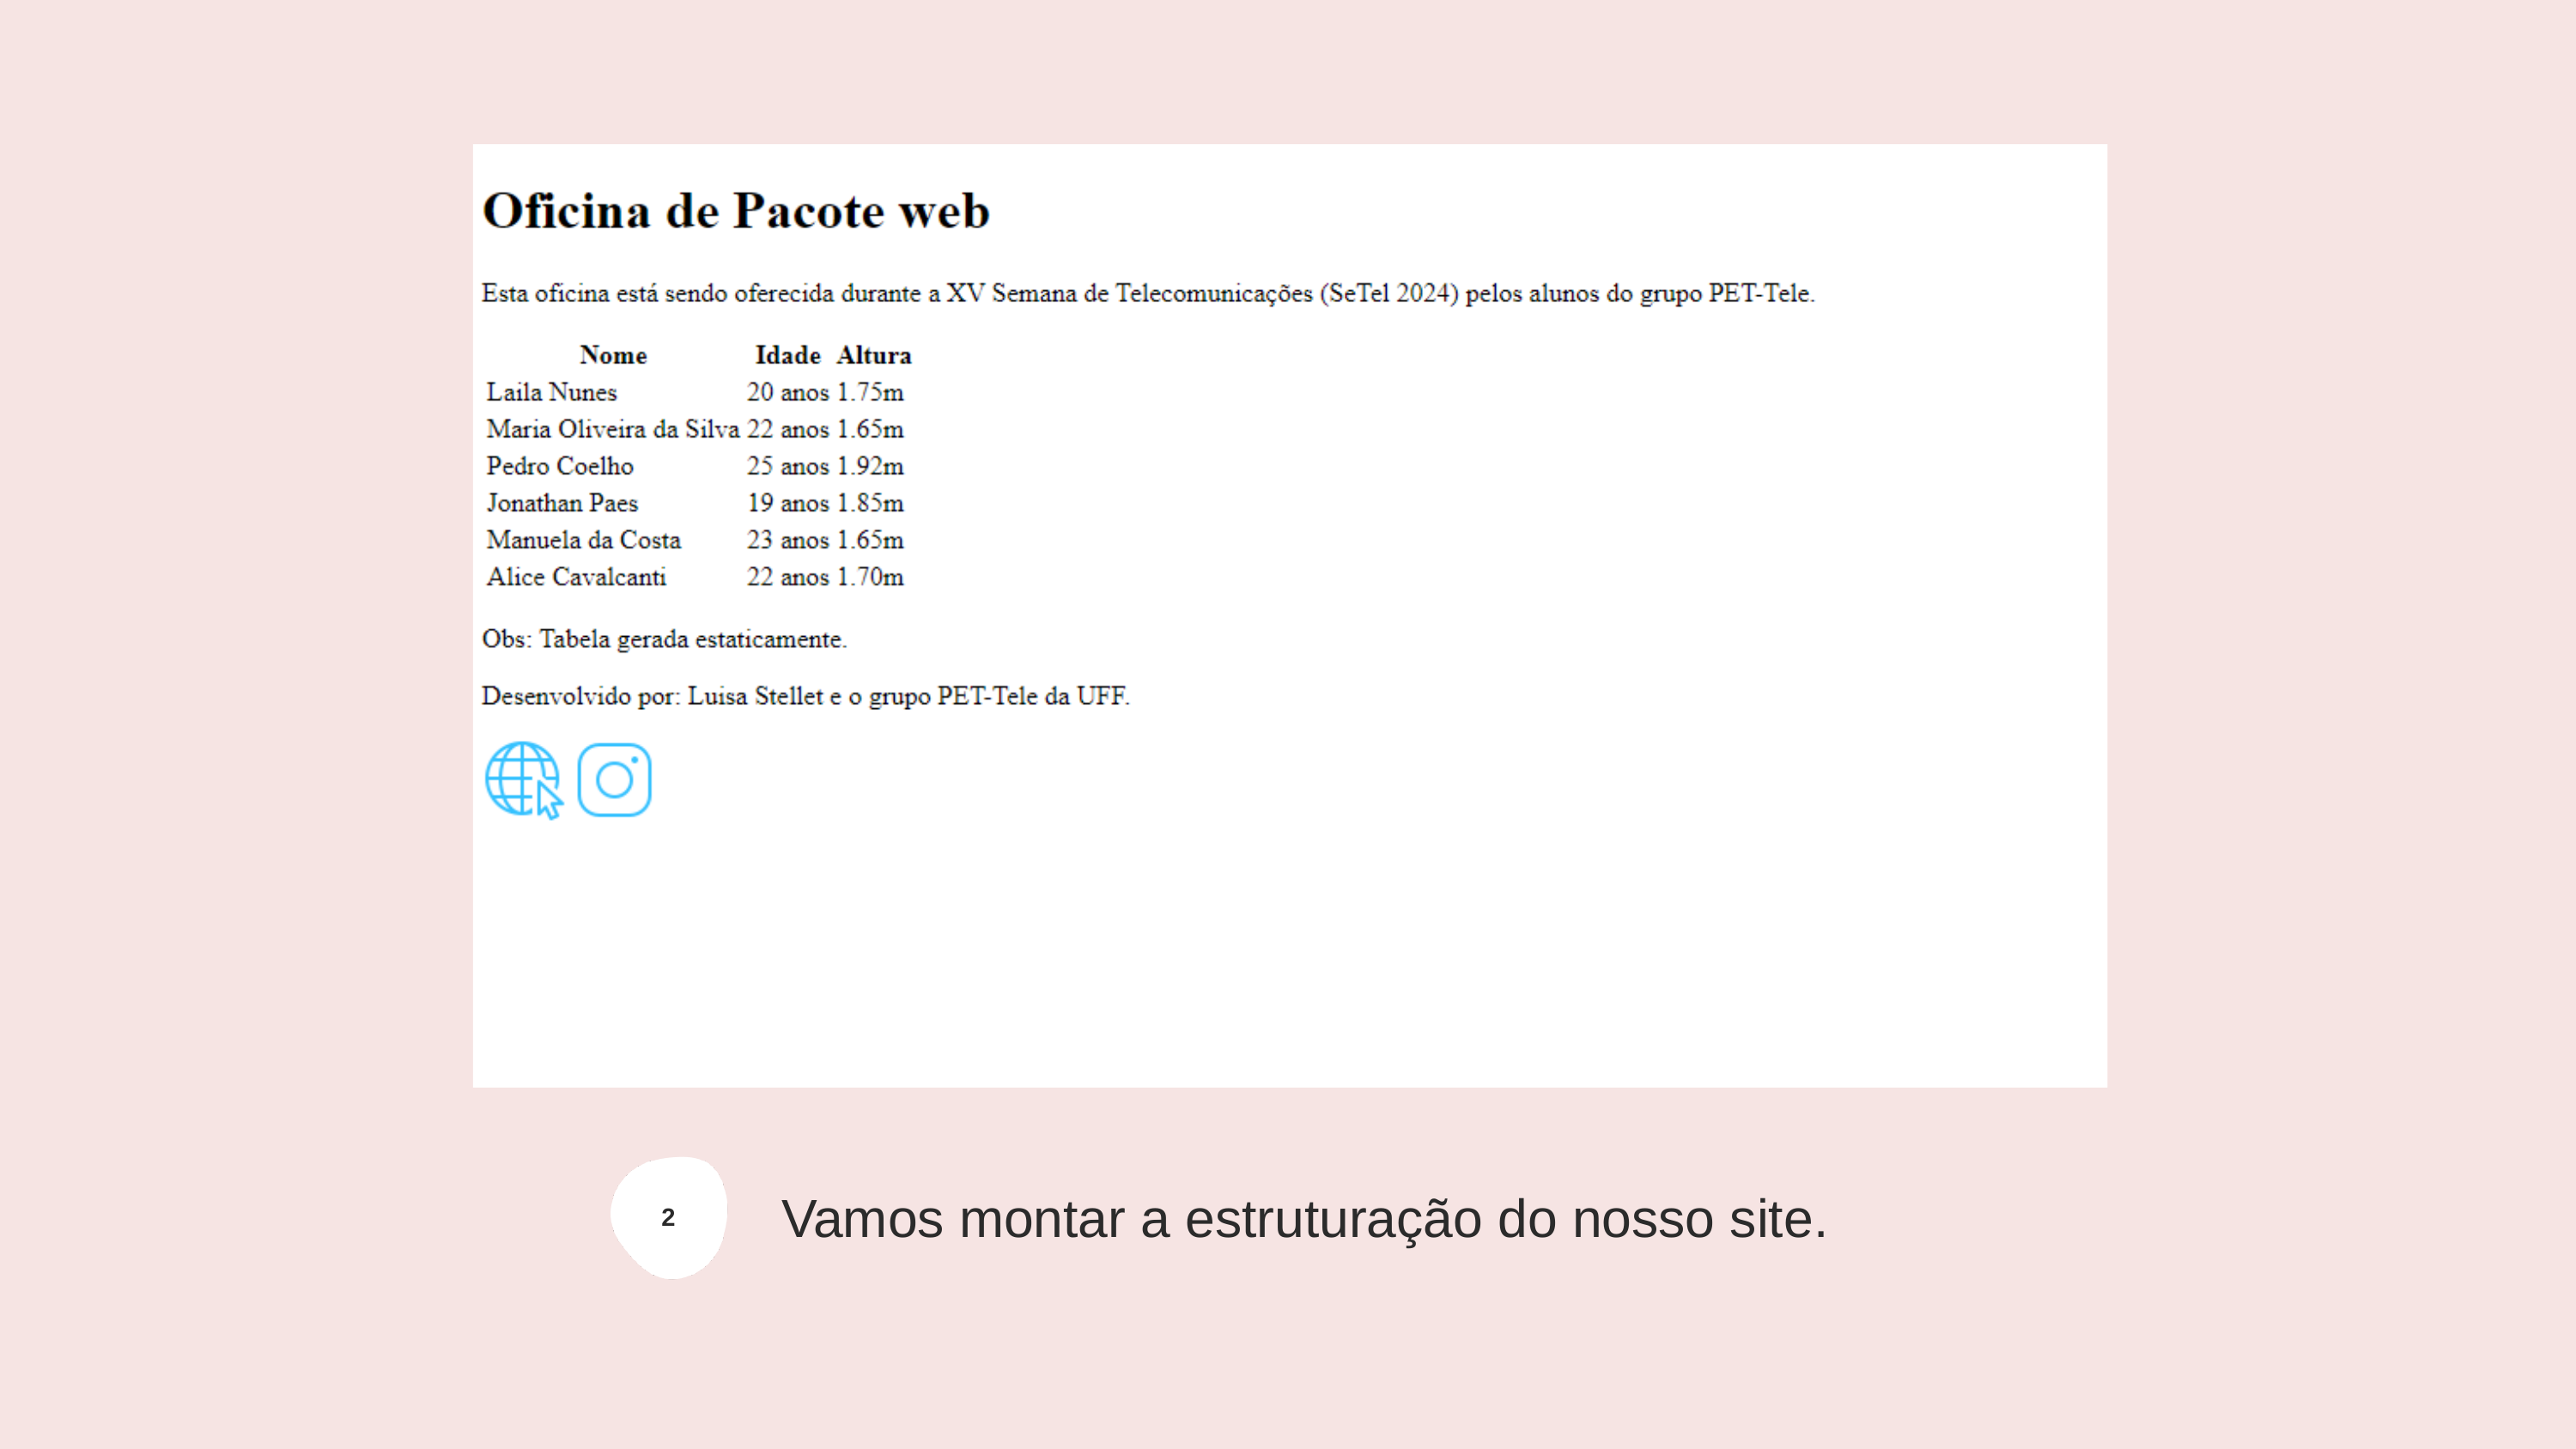

Vamos montar a estruturação do nosso site.
2